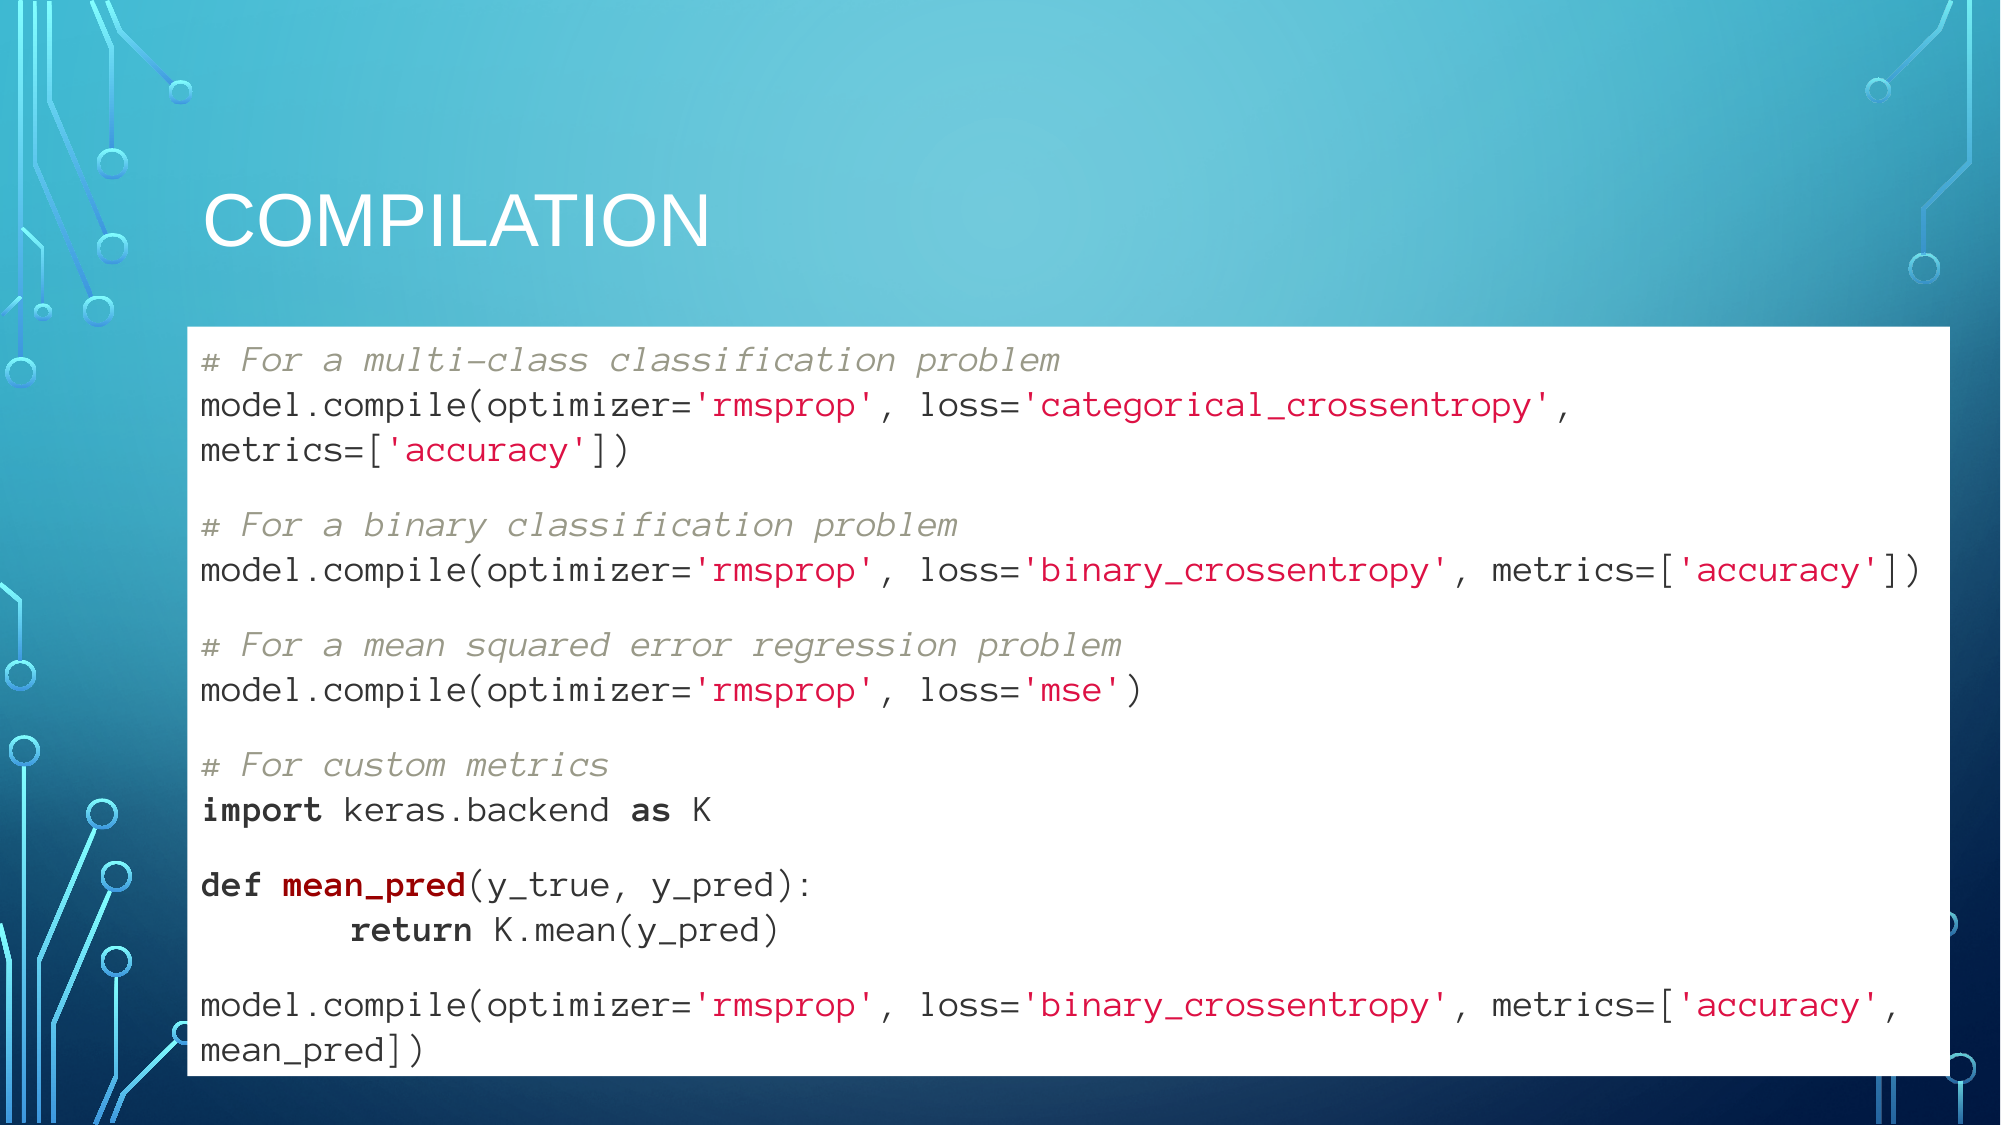

# Compilation
# For a multi-class classification problem
model.compile(optimizer='rmsprop', loss='categorical_crossentropy', metrics=['accuracy'])

# For a binary classification problem
model.compile(optimizer='rmsprop', loss='binary_crossentropy', metrics=['accuracy'])

# For a mean squared error regression problem
model.compile(optimizer='rmsprop', loss='mse')

# For custom metrics
import keras.backend as K

def mean_pred(y_true, y_pred):
	return K.mean(y_pred)

model.compile(optimizer='rmsprop', loss='binary_crossentropy', metrics=['accuracy', mean_pred])